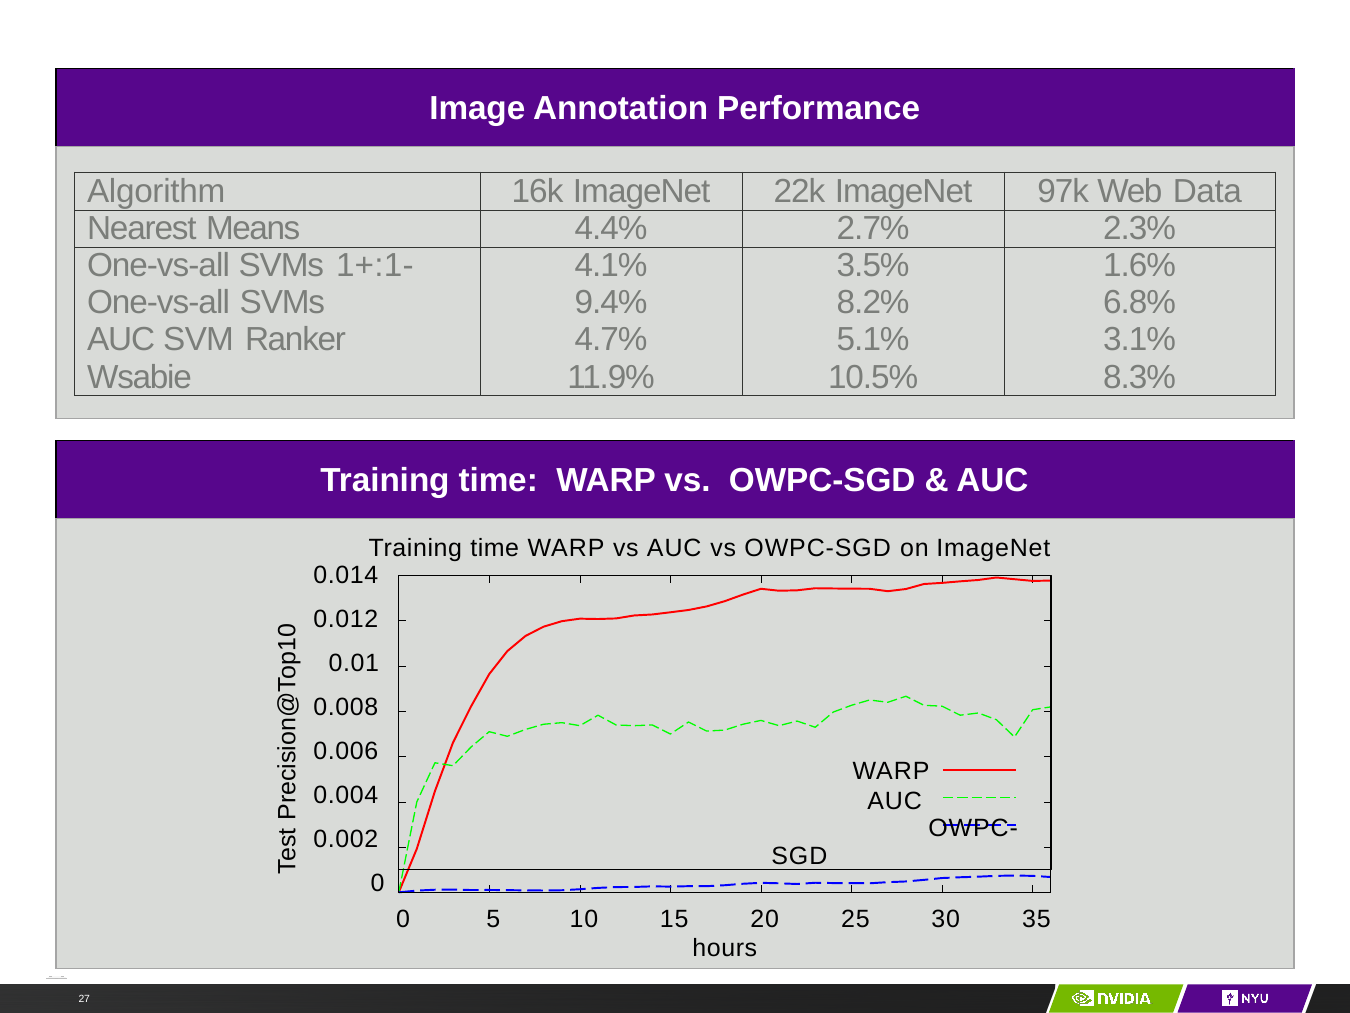

| Image Annotation Performance |
| --- |
|  |
| Algorithm | 16k ImageNet | 22k ImageNet | 97k Web Data |
| --- | --- | --- | --- |
| Nearest Means | 4.4% | 2.7% | 2.3% |
| One-vs-all SVMs 1+:1- | 4.1% | 3.5% | 1.6% |
| One-vs-all SVMs | 9.4% | 8.2% | 6.8% |
| AUC SVM Ranker | 4.7% | 5.1% | 3.1% |
| Wsabie | 11.9% | 10.5% | 8.3% |
| Training time: WARP vs. OWPC-SGD & AUC |
| --- |
|  |
Training time WARP vs AUC vs OWPC-SGD on ImageNet
0.014
0.012
0.01
0.008
0.006
0.004
0.002
0

WARP
AUC 	 OWPC-SGD

Test Precision@Top10

0	5	10	15	20	25	30	35
hours